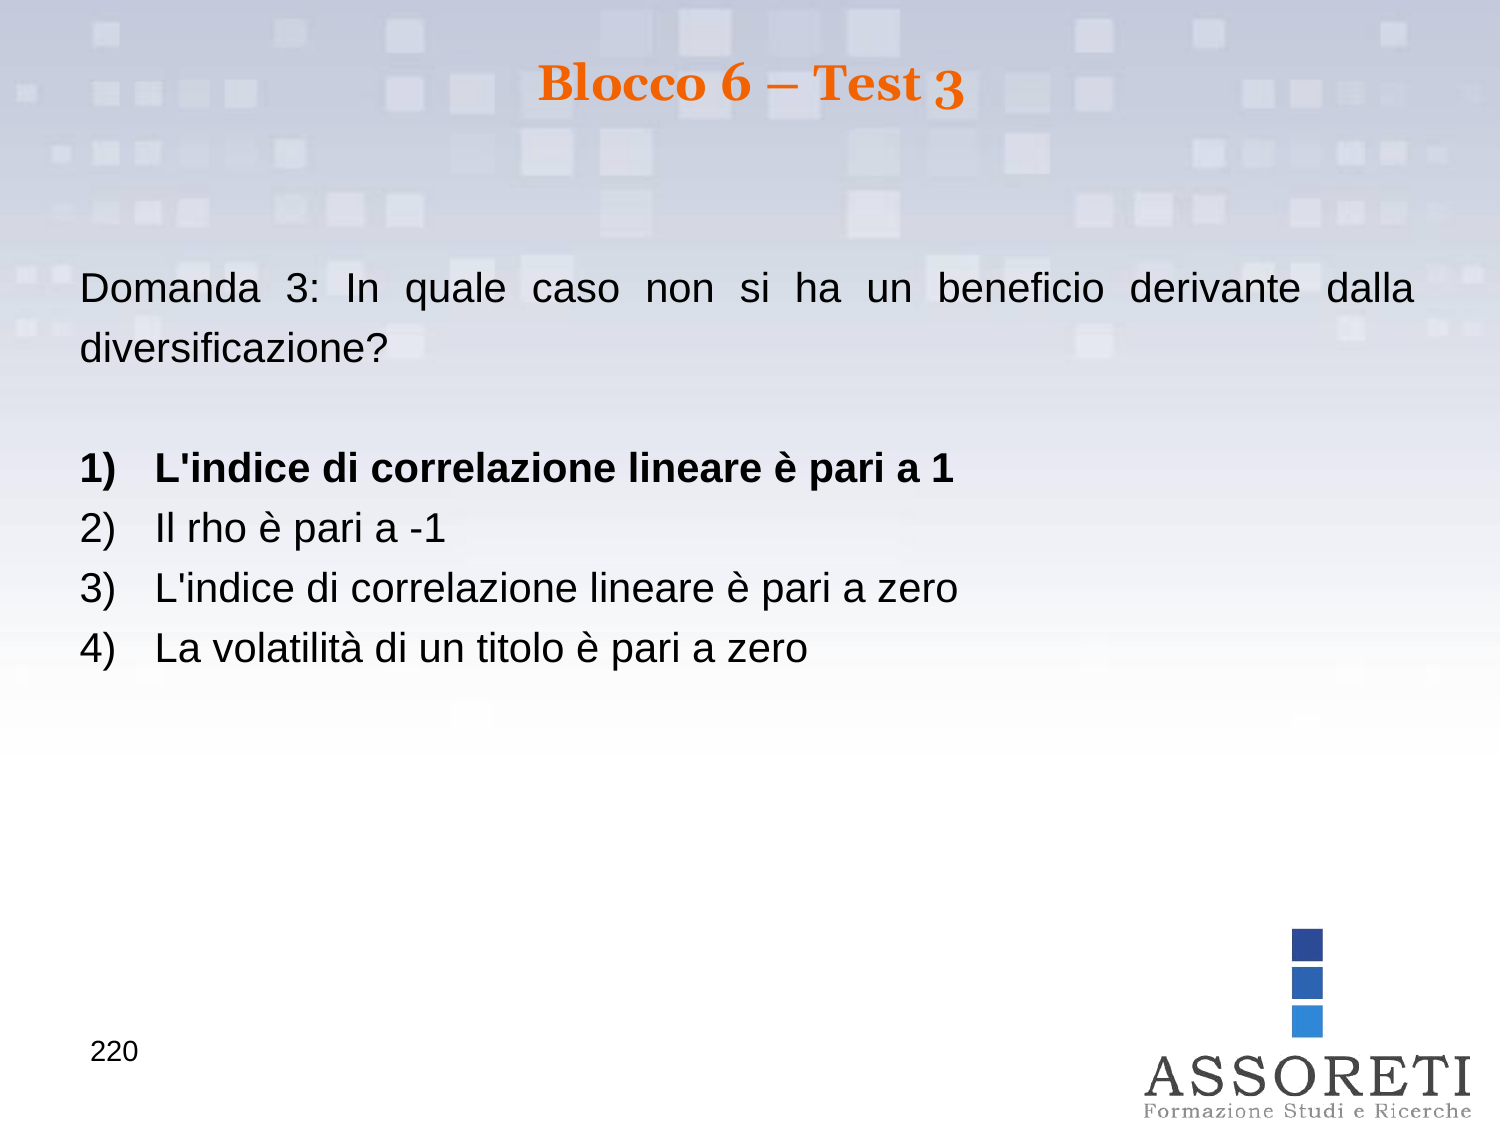

Blocco 6 – Test 3
Domanda 3: In quale caso non si ha un beneficio derivante dalla diversificazione?

L'indice di correlazione lineare è pari a 1
Il rho è pari a -1
L'indice di correlazione lineare è pari a zero
La volatilità di un titolo è pari a zero
220